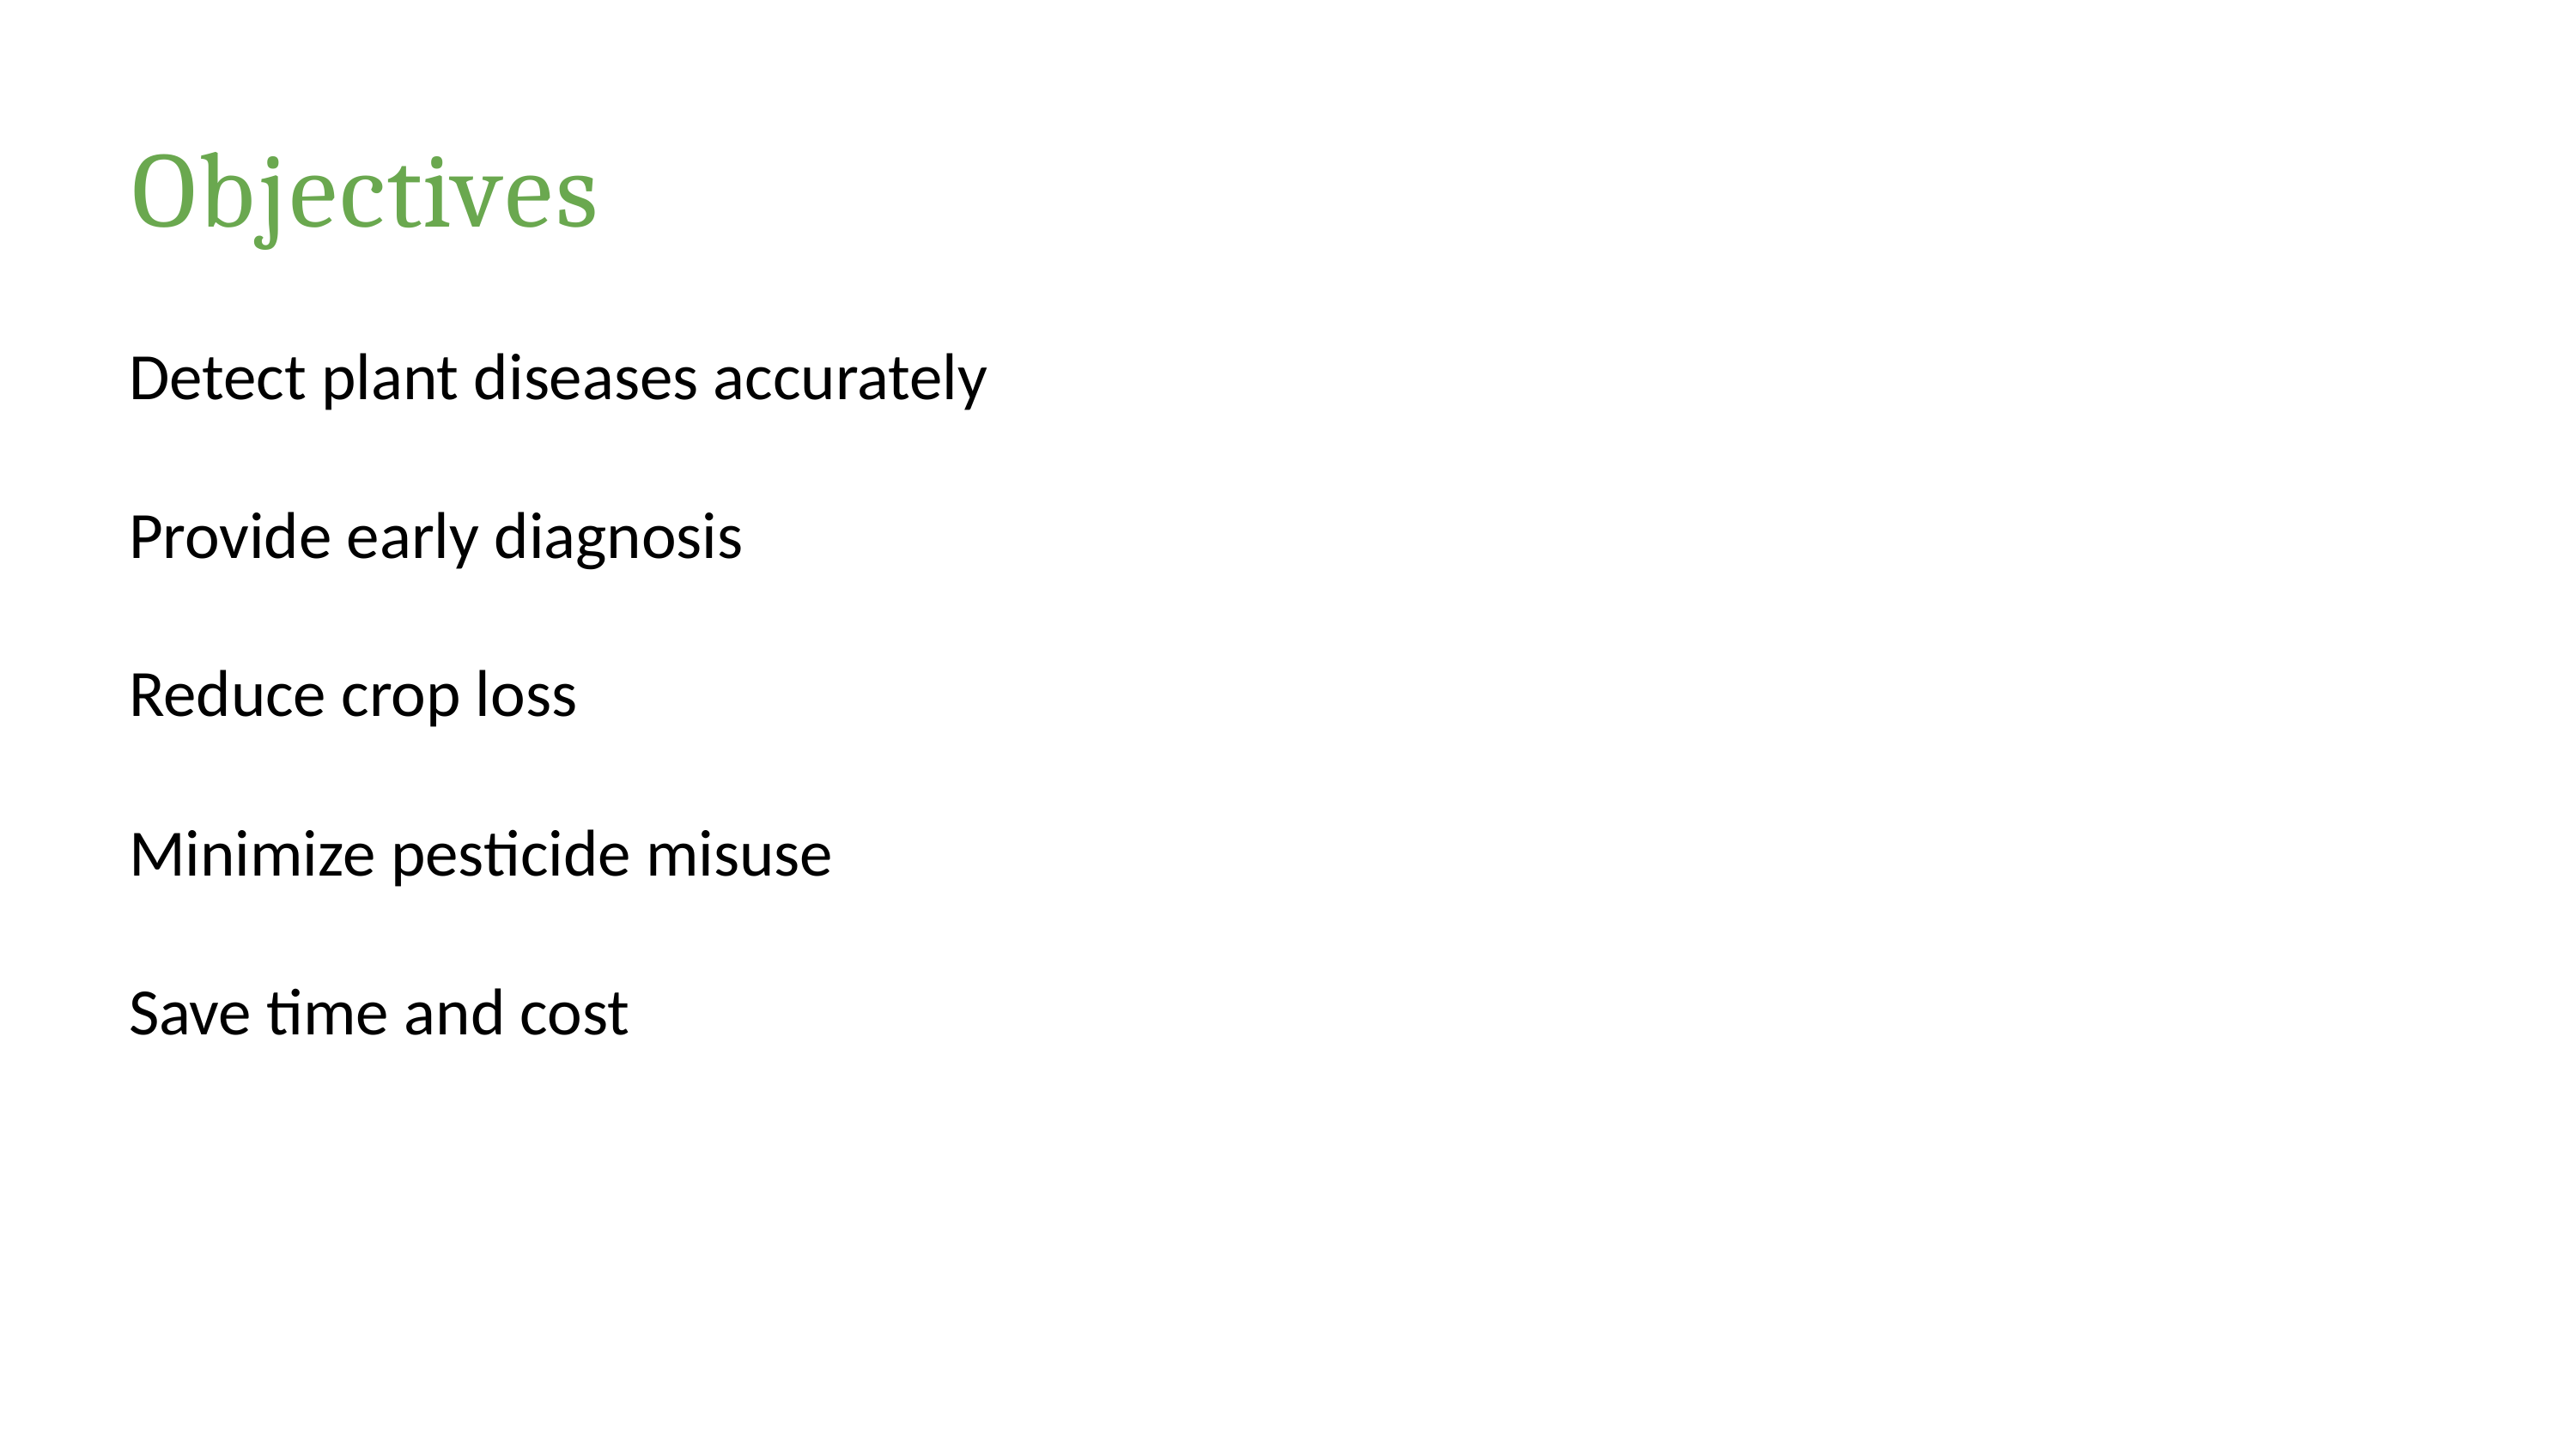

# Objectives
Detect plant diseases accurately
Provide early diagnosis
Reduce crop loss
Minimize pesticide misuse
Save time and cost